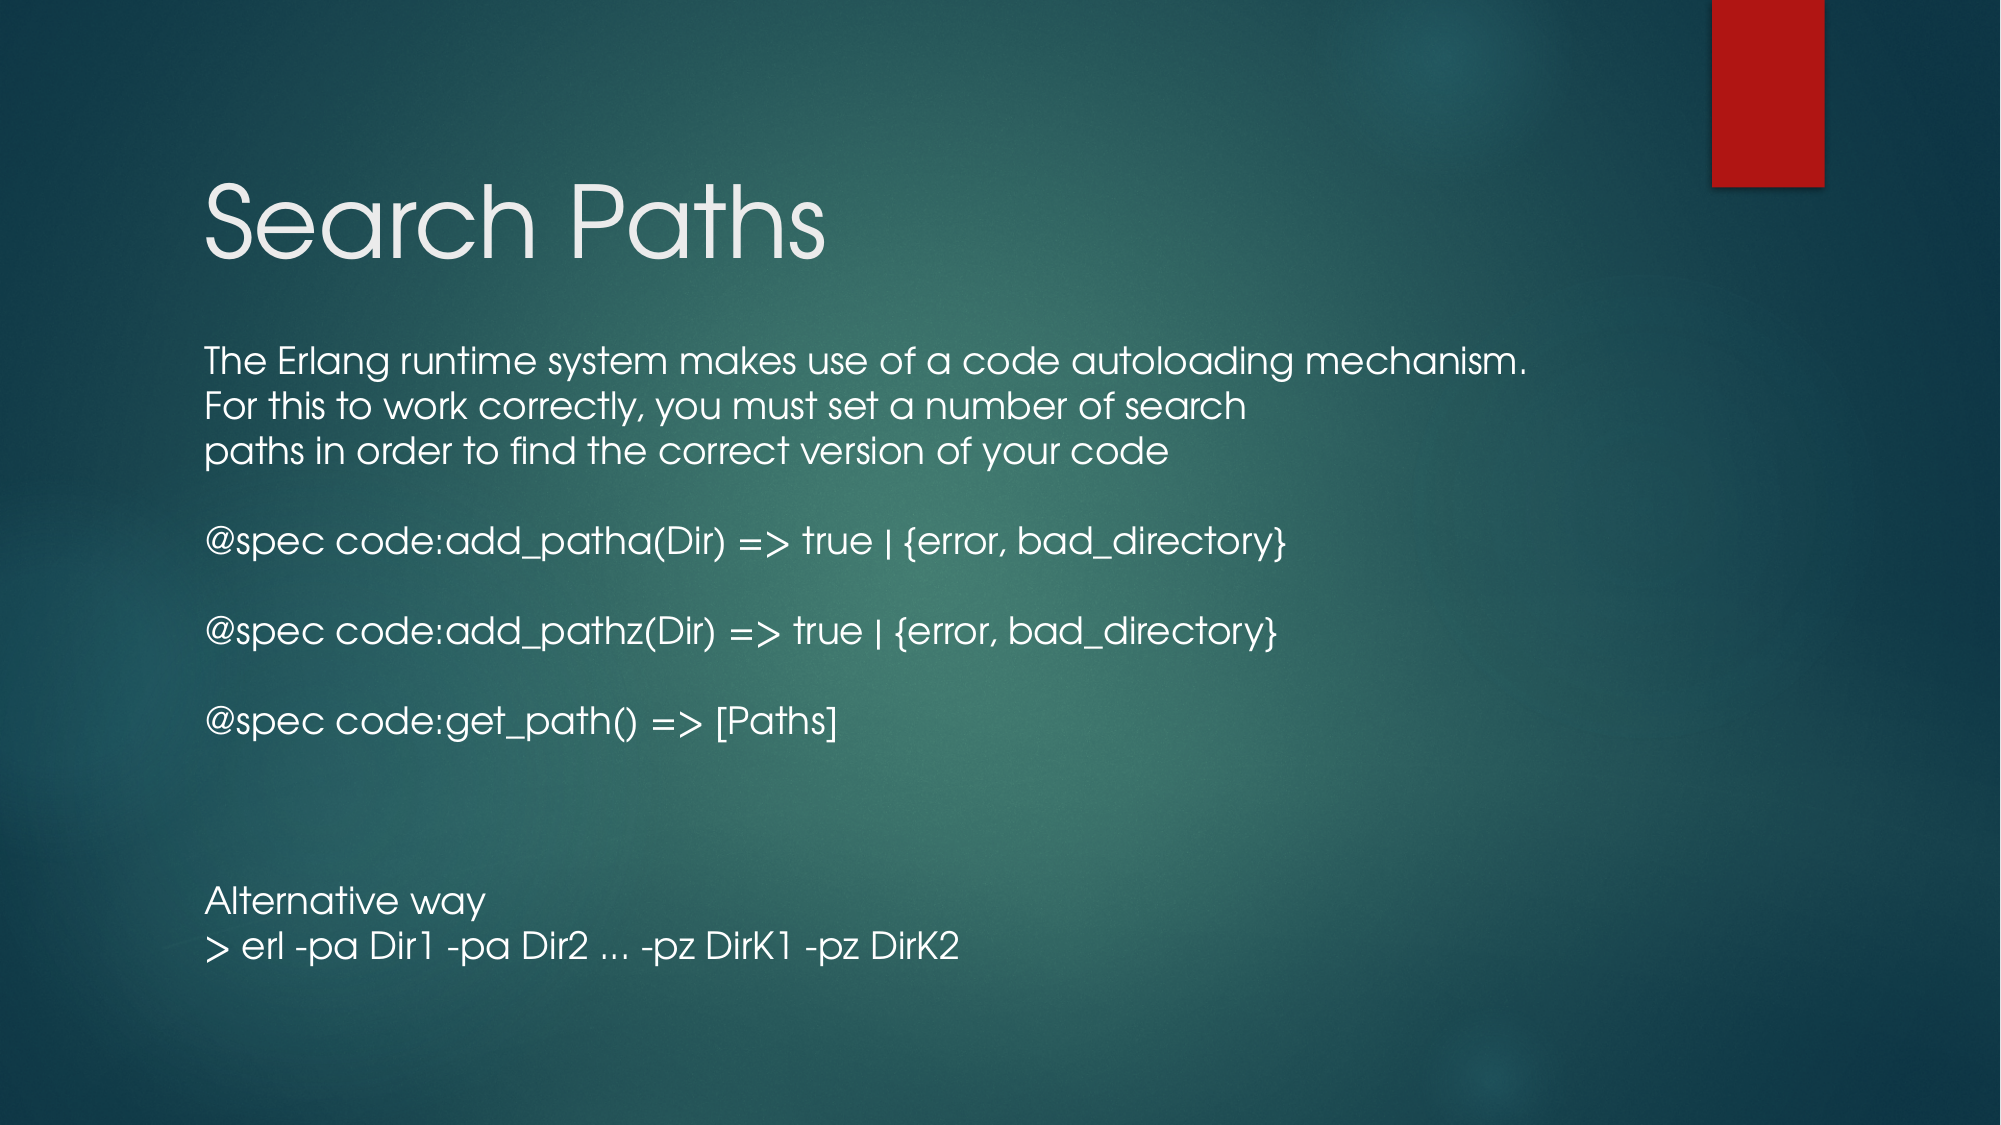

# Search Paths
The Erlang runtime system makes use of a code autoloading mechanism.
For this to work correctly, you must set a number of search
paths in order to find the correct version of your code

@spec code:add_patha(Dir) => true | {error, bad_directory}

@spec code:add_pathz(Dir) => true | {error, bad_directory}

@spec code:get_path() => [Paths]

Alternative way
> erl -pa Dir1 -pa Dir2 ... -pz DirK1 -pz DirK2